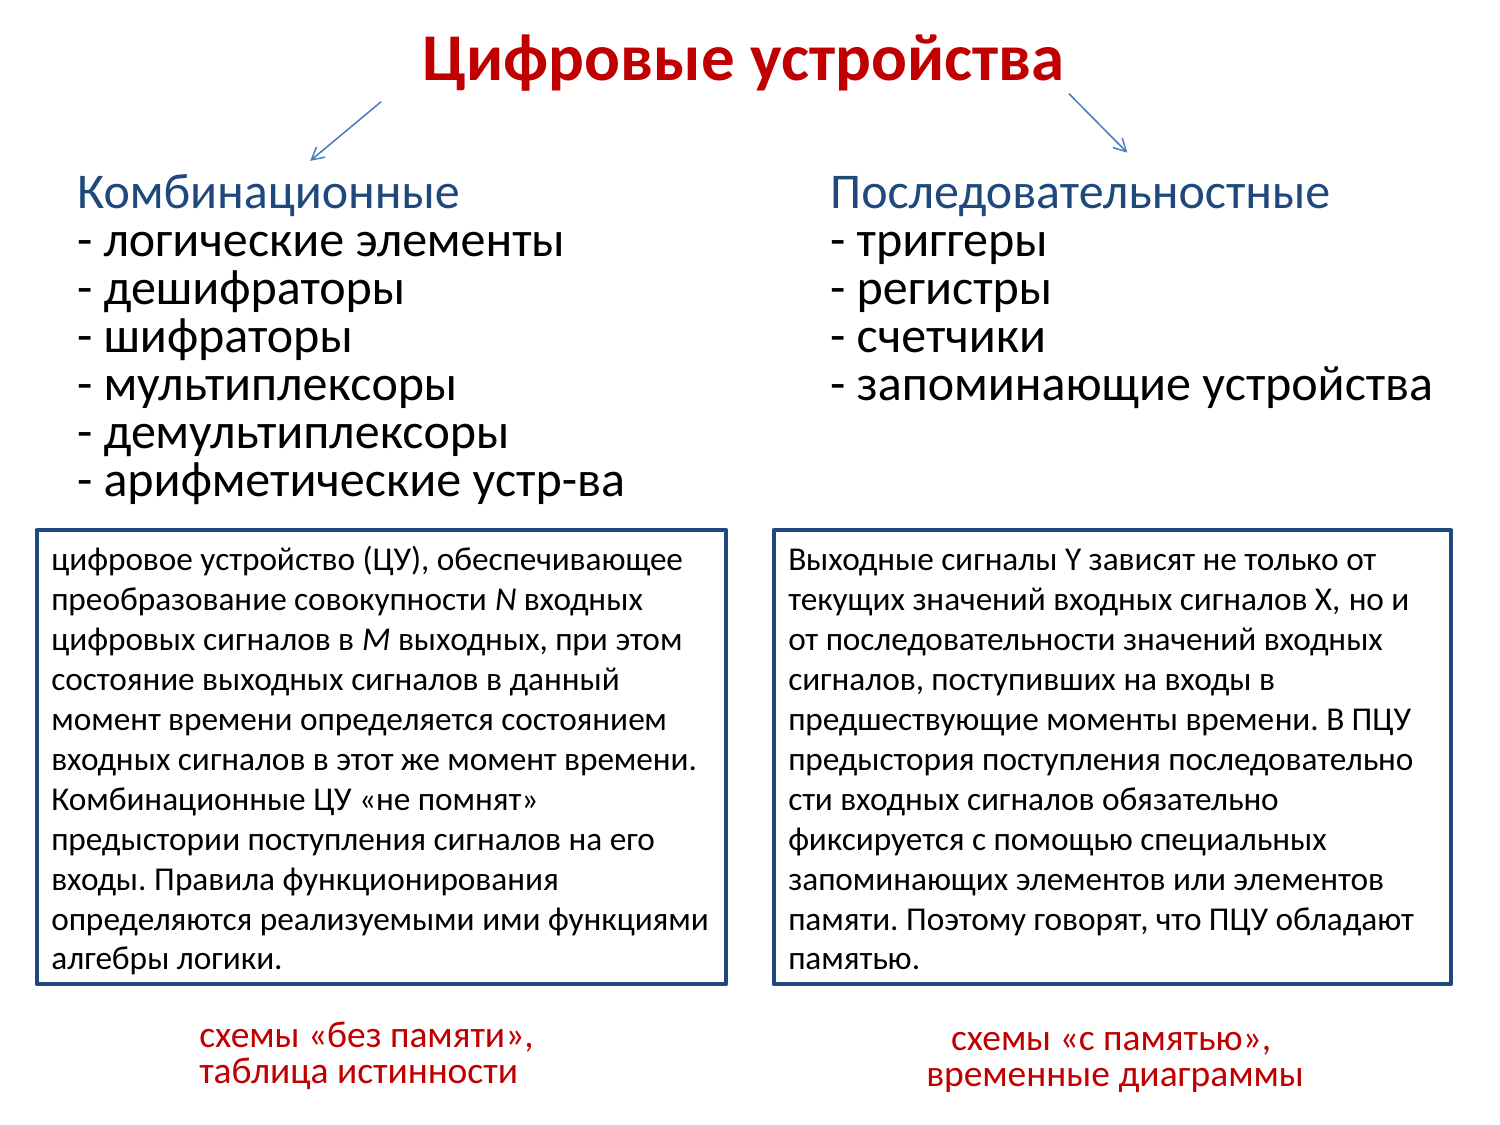

# Цифровые устройства
Комбинационные
- логические элементы
- дешифраторы
- шифраторы
- мультиплексоры
- демультиплексоры
- арифметические устр-ва

Последовательностные
- триггеры
- регистры
- счетчики
- запоминающие устройства
Выходные сигналы Y зависят не только от текущих значений входных сигналов X, но и от последовательности значений входных сигналов, по­ступивших на входы в предшествующие моменты време­ни. В ПЦУ предыстория поступления последовательно­сти входных сигналов обязательно фиксируется с по­мощью специальных запоминающих элементов или эле­ментов памяти. Поэтому говорят, что ПЦУ обладают памятью.
цифровое устройство (ЦУ), обеспечивающее преобразование совокупности N входных цифровых сигналов в M выходных, при этом состояние выходных сигналов в данный момент времени определяется состоянием входных сигналов в этот же момент времени. Комбинационные ЦУ «не помнят» предыстории поступления сигналов на его входы. Правила функционирования определяются реализуемыми ими функциями алгебры логики.
схемы «без памяти»,
таблица истинности
схемы «с памятью»,
временные диаграммы